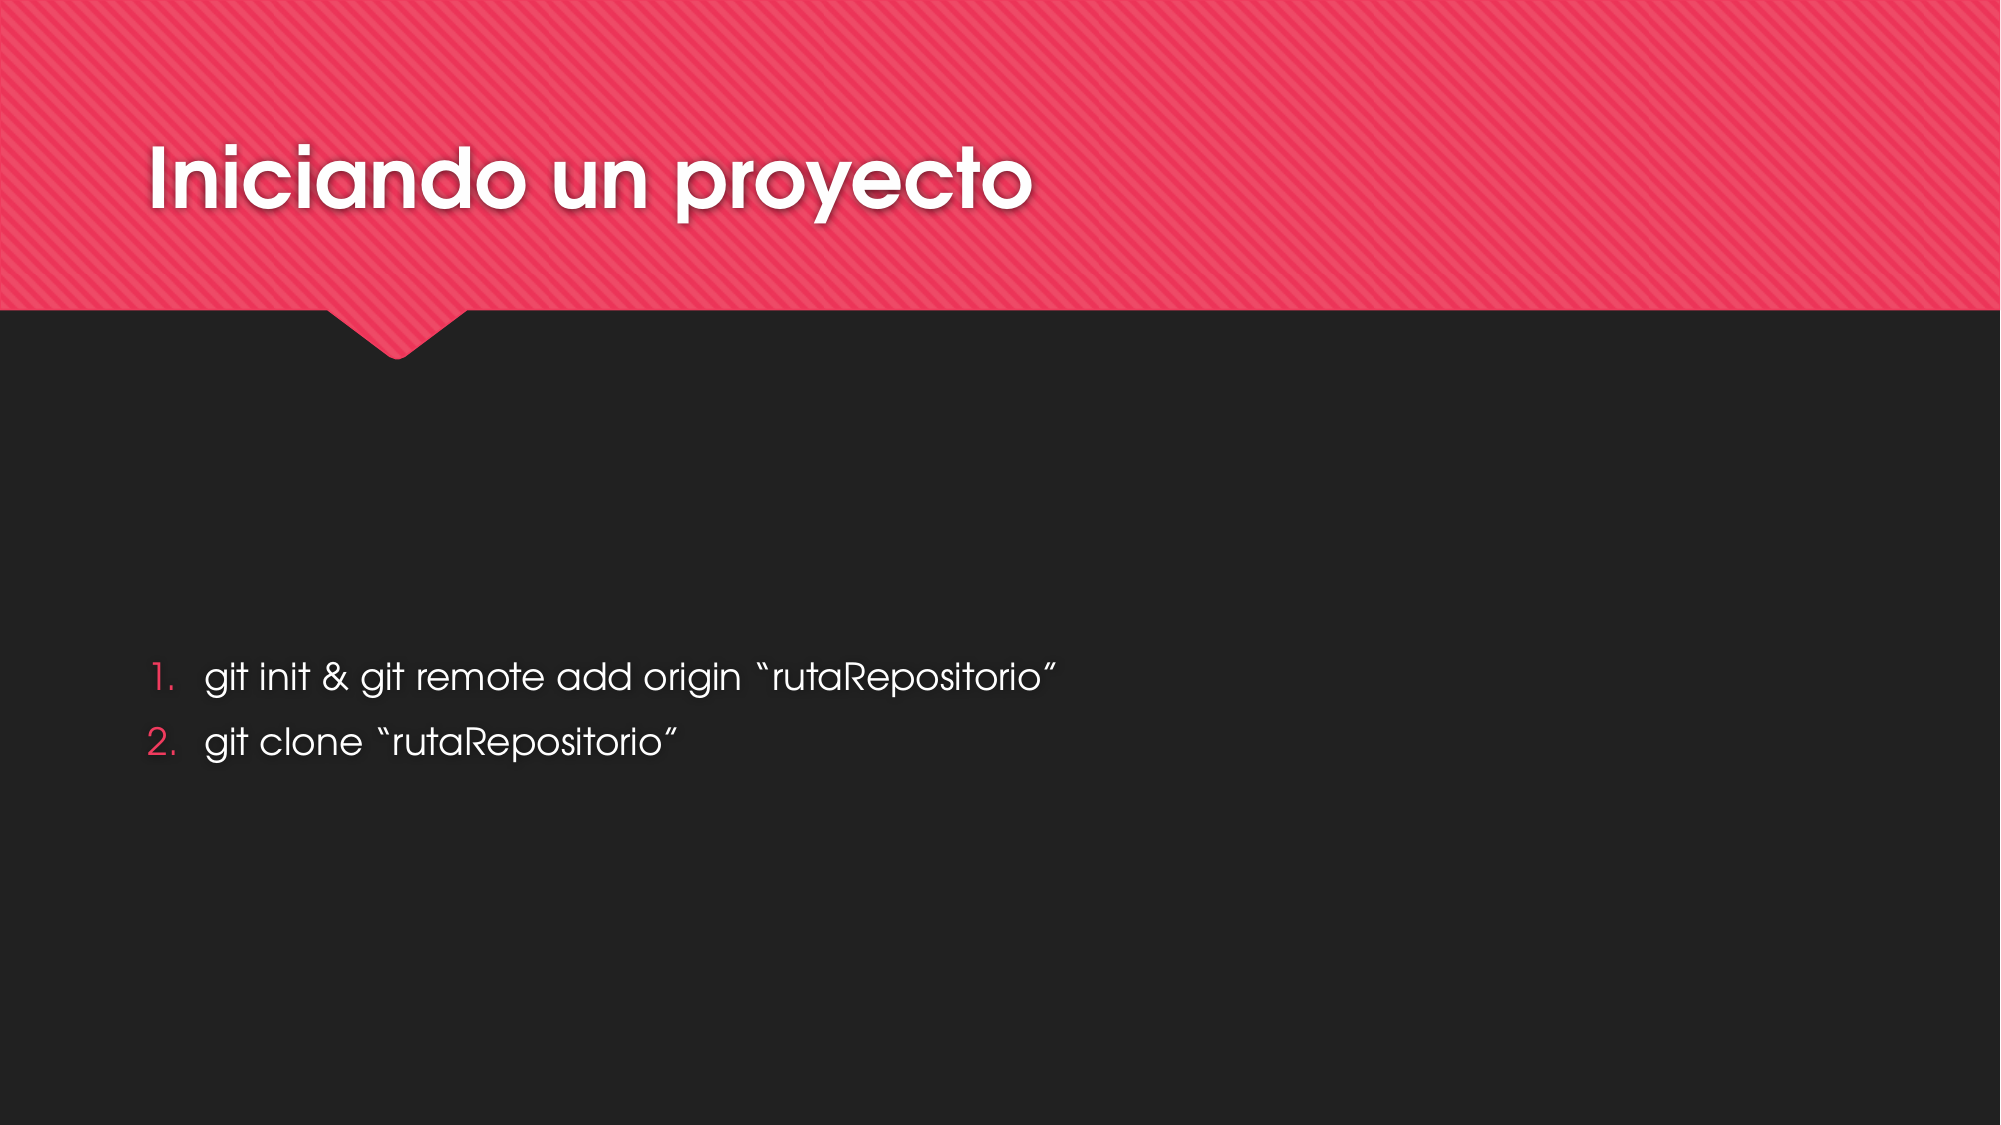

# Iniciando un proyecto
git init & git remote add origin “rutaRepositorio”
git clone “rutaRepositorio”